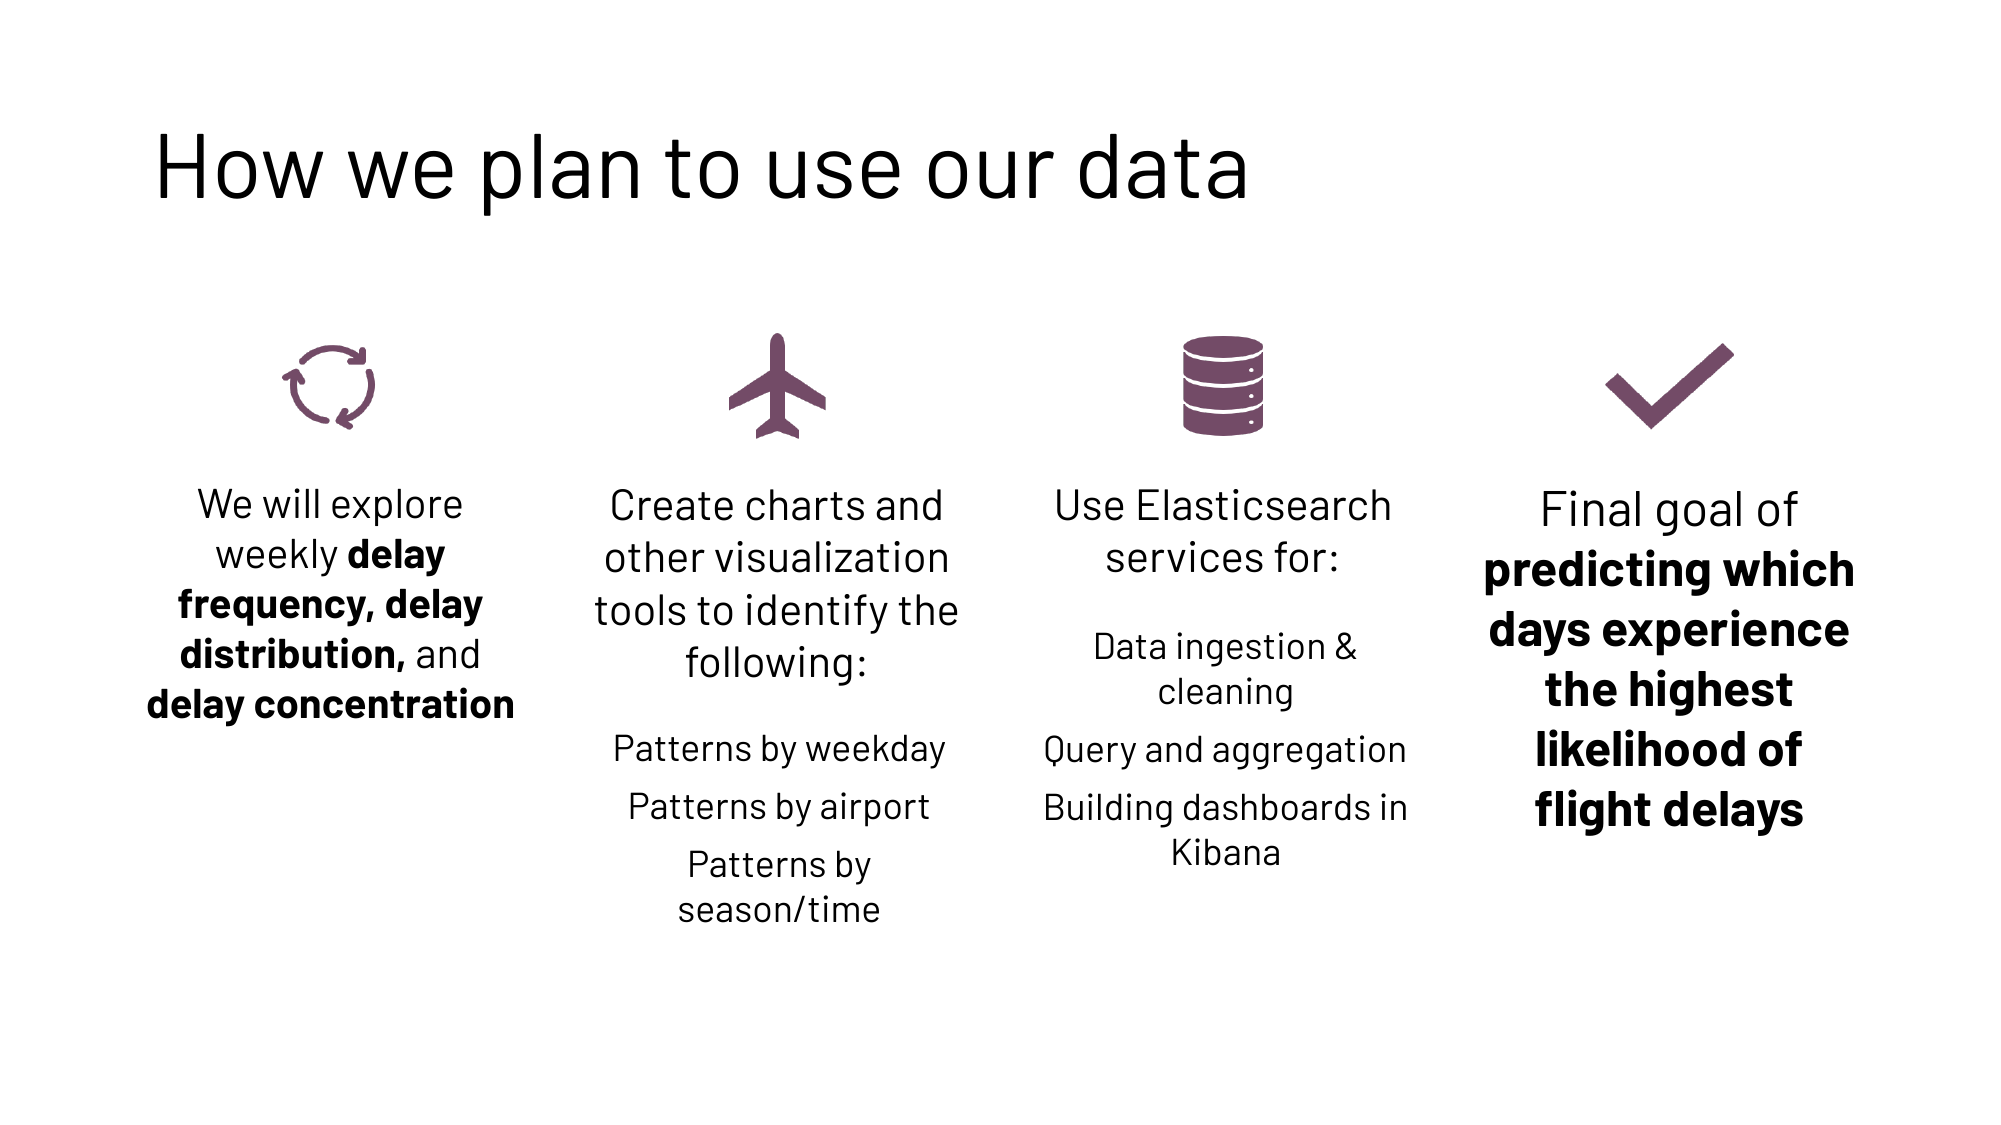

# How we plan to use our data
We will explore weekly delay frequency, delay distribution, and delay concentration
Create charts and other visualization tools to identify the following:
Patterns by weekday
Patterns by airport
Patterns by season/time
Use Elasticsearch services for:
Data ingestion & cleaning
Query and aggregation
Building dashboards in Kibana
Final goal of predicting which days experience the highest likelihood of flight delays